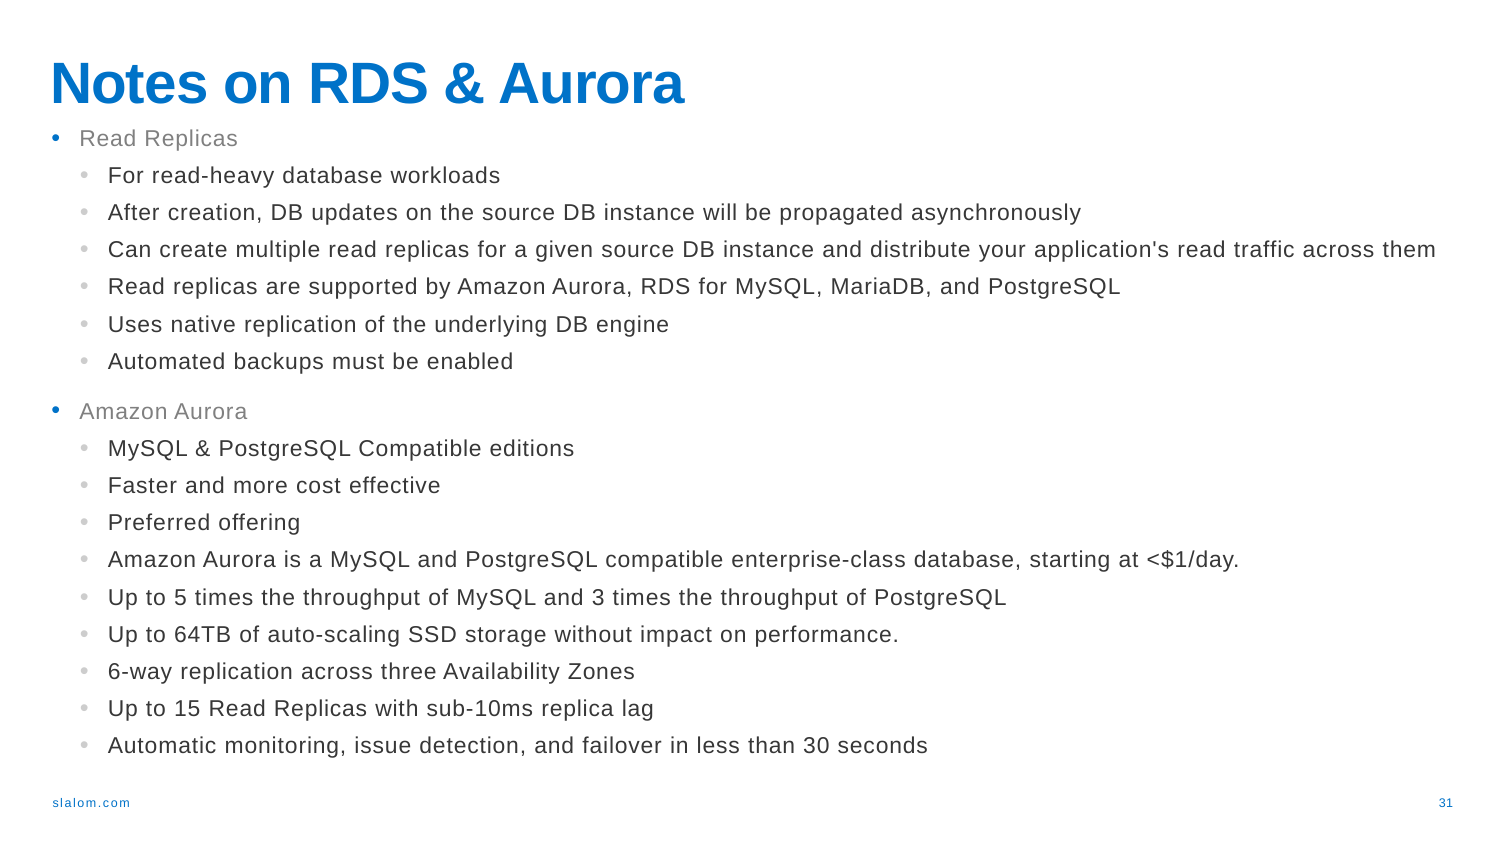

Notes on RDS & Aurora
Read Replicas
For read-heavy database workloads
After creation, DB updates on the source DB instance will be propagated asynchronously
Can create multiple read replicas for a given source DB instance and distribute your application's read traffic across them
Read replicas are supported by Amazon Aurora, RDS for MySQL, MariaDB, and PostgreSQL
Uses native replication of the underlying DB engine
Automated backups must be enabled
Amazon Aurora
MySQL & PostgreSQL Compatible editions
Faster and more cost effective
Preferred offering
Amazon Aurora is a MySQL and PostgreSQL compatible enterprise-class database, starting at <$1/day.
Up to 5 times the throughput of MySQL and 3 times the throughput of PostgreSQL
Up to 64TB of auto-scaling SSD storage without impact on performance.
6-way replication across three Availability Zones
Up to 15 Read Replicas with sub-10ms replica lag
Automatic monitoring, issue detection, and failover in less than 30 seconds
31